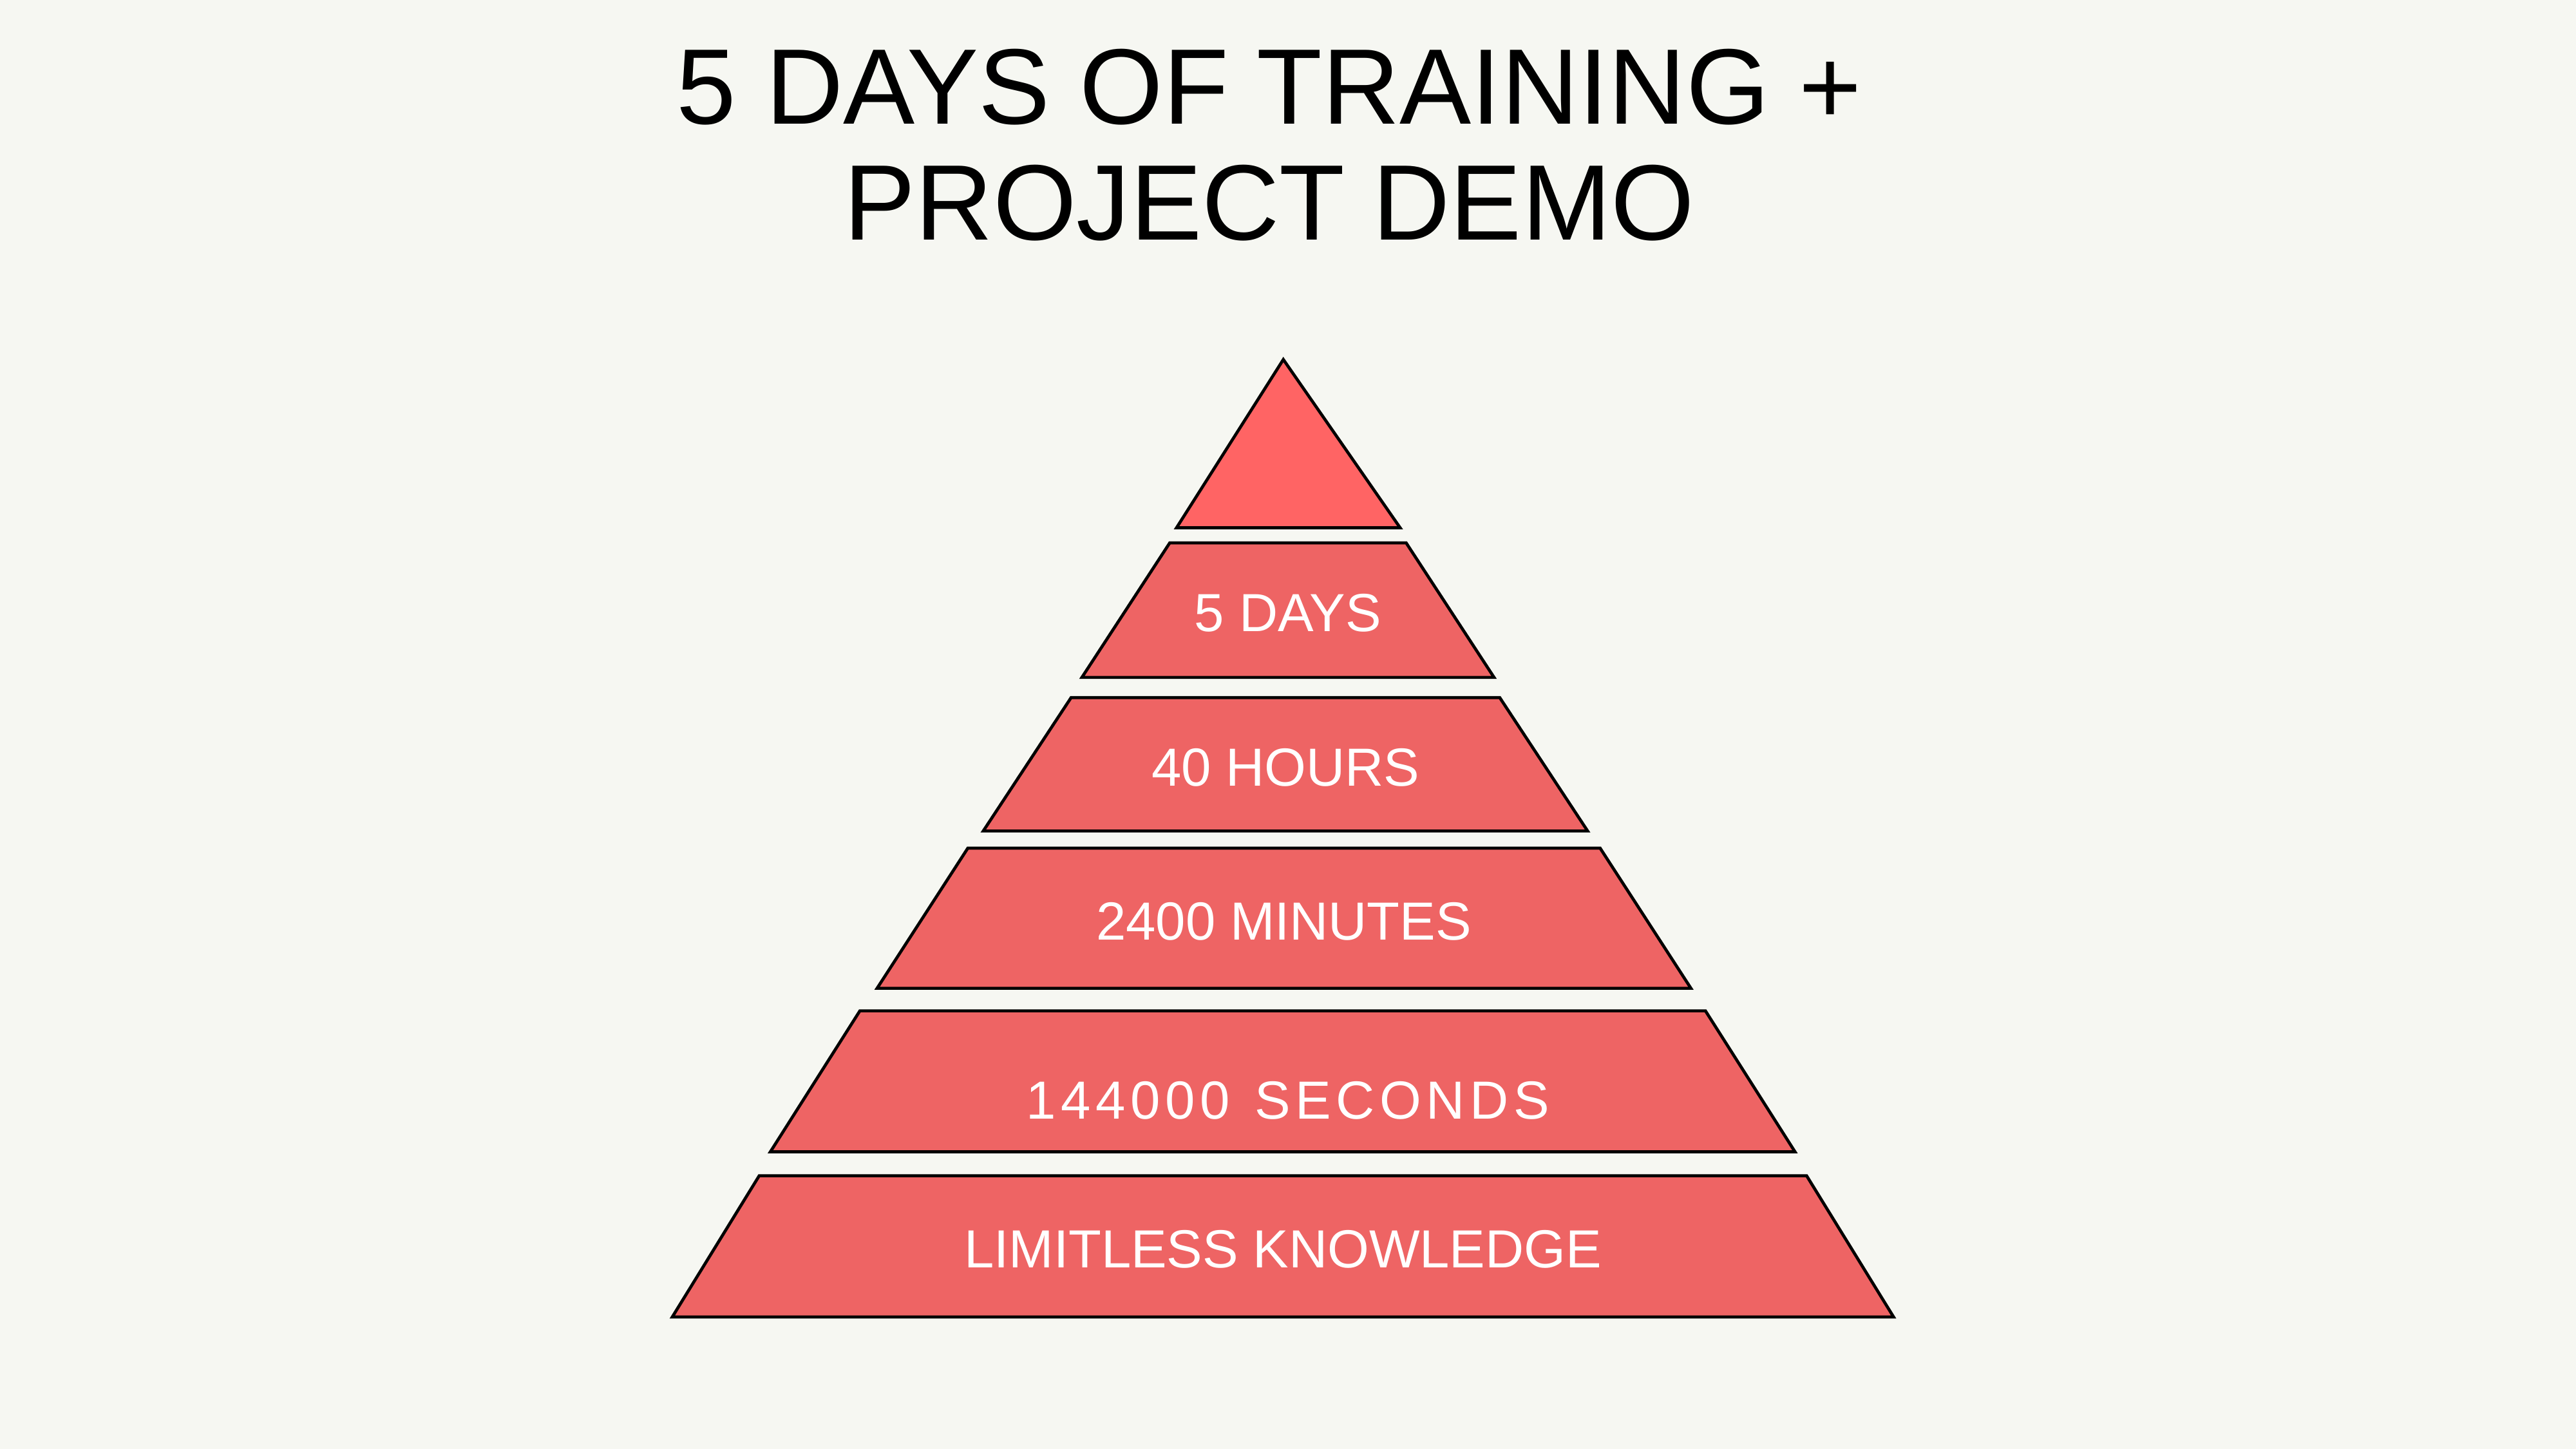

5 DAYS OF TRAINING + PROJECT DEMO

5 DAYS
40 HOURS
2400 MINUTES

144000 seconds
LIMITLESS KNOWLEDGE